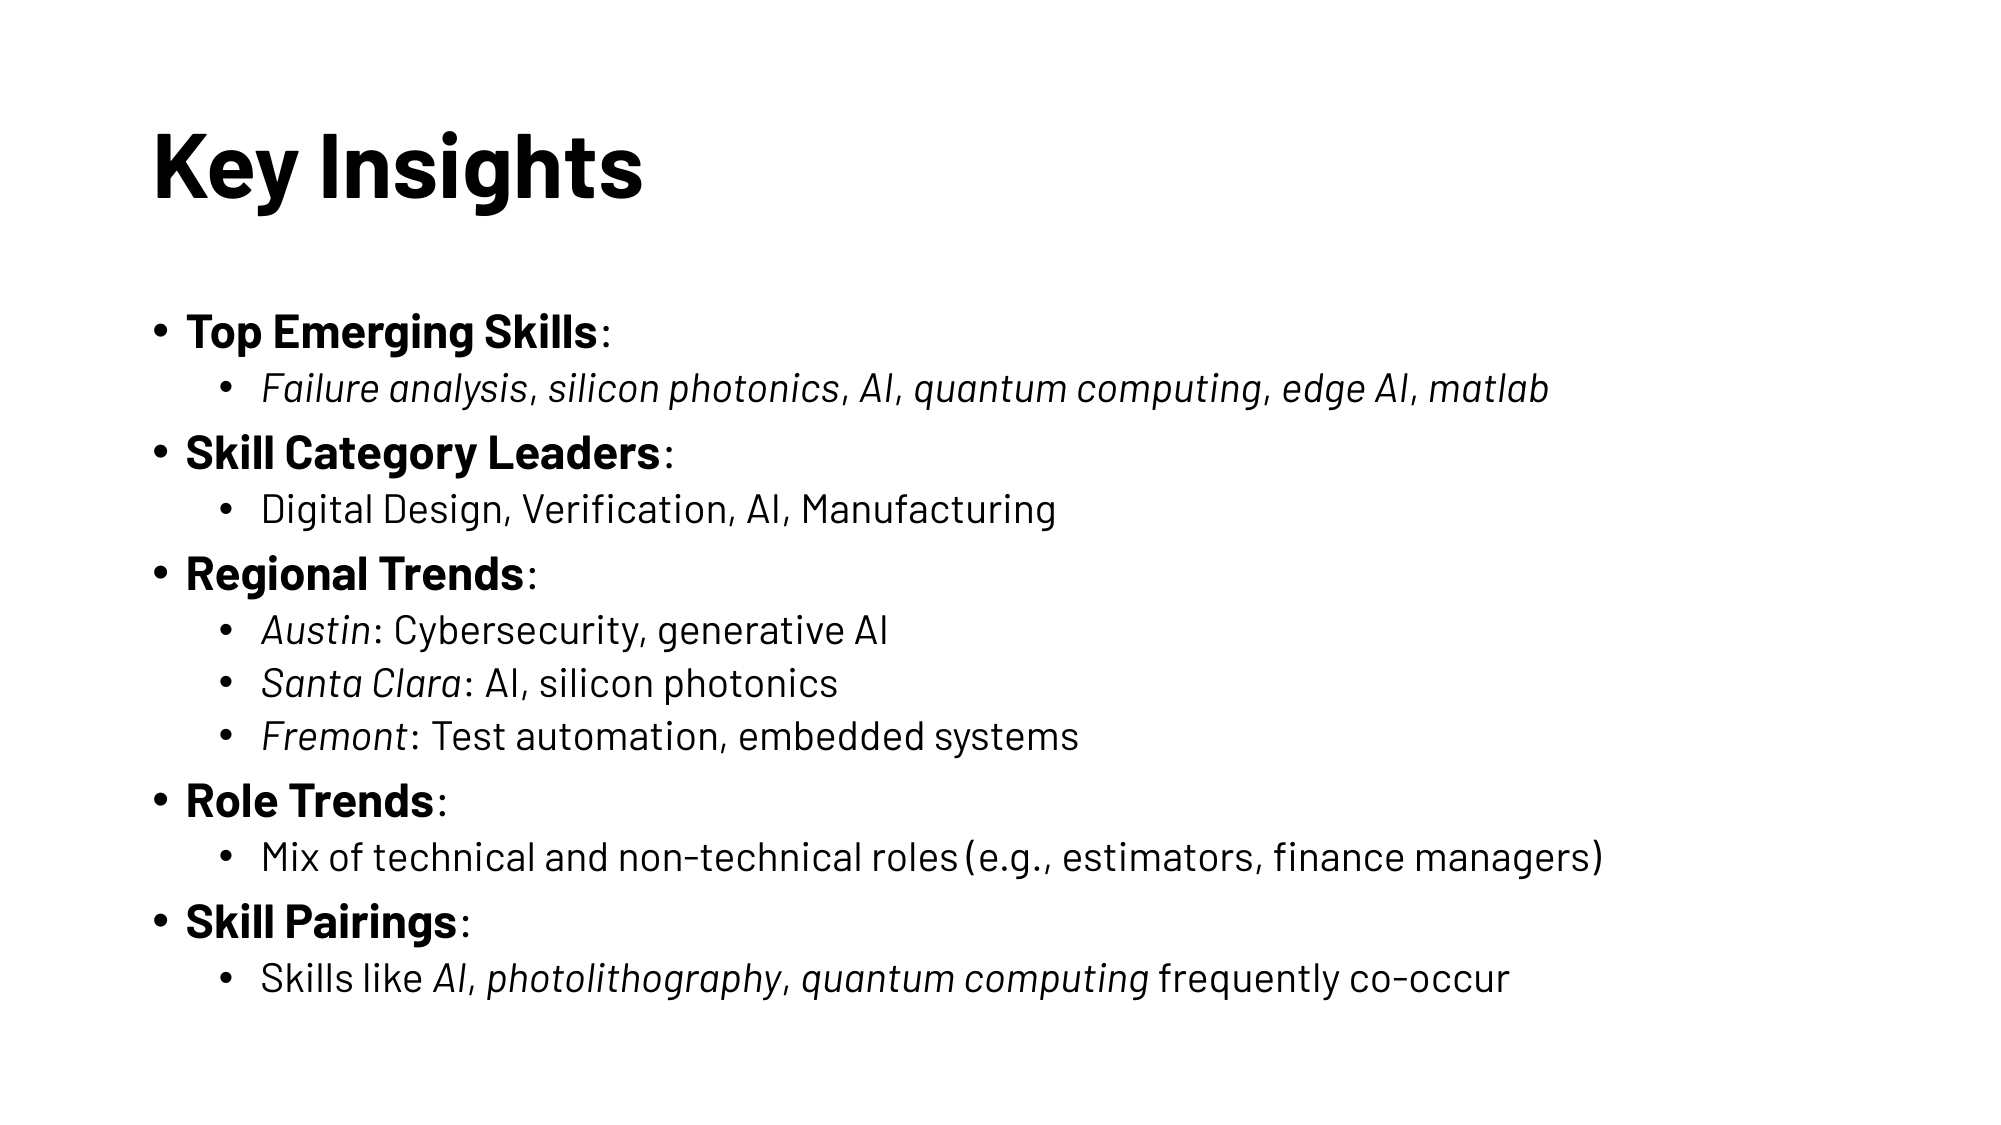

# Key Insights
Top Emerging Skills:
Failure analysis, silicon photonics, AI, quantum computing, edge AI, matlab
Skill Category Leaders:
Digital Design, Verification, AI, Manufacturing
Regional Trends:
Austin: Cybersecurity, generative AI
Santa Clara: AI, silicon photonics
Fremont: Test automation, embedded systems
Role Trends:
Mix of technical and non-technical roles (e.g., estimators, finance managers)
Skill Pairings:
Skills like AI, photolithography, quantum computing frequently co-occur